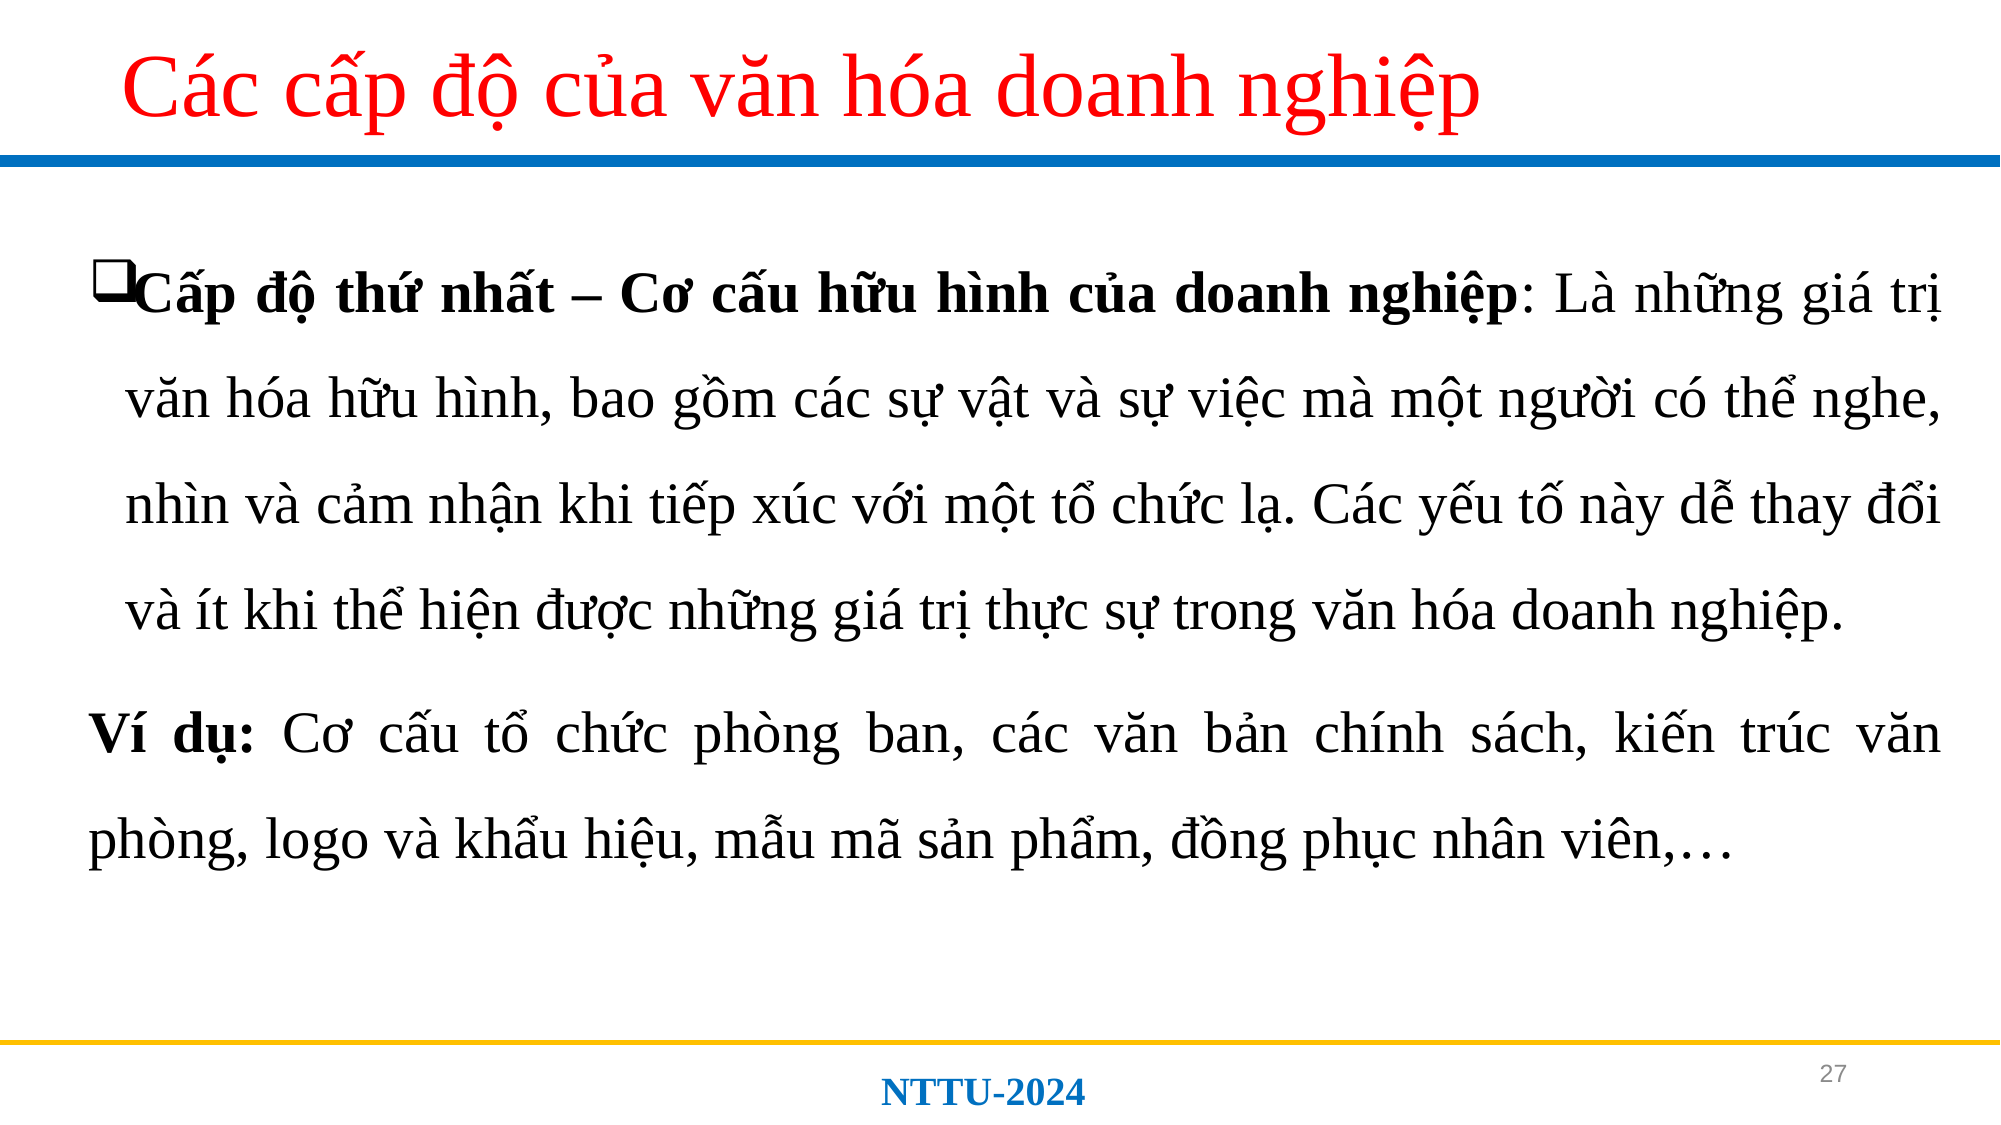

# Các cấp độ của văn hóa doanh nghiệp
Cấp độ thứ nhất – Cơ cấu hữu hình của doanh nghiệp: Là những giá trị văn hóa hữu hình, bao gồm các sự vật và sự việc mà một người có thể nghe, nhìn và cảm nhận khi tiếp xúc với một tổ chức lạ. Các yếu tố này dễ thay đổi và ít khi thể hiện được những giá trị thực sự trong văn hóa doanh nghiệp.
Ví dụ: Cơ cấu tổ chức phòng ban, các văn bản chính sách, kiến trúc văn phòng, logo và khẩu hiệu, mẫu mã sản phẩm, đồng phục nhân viên,…
27